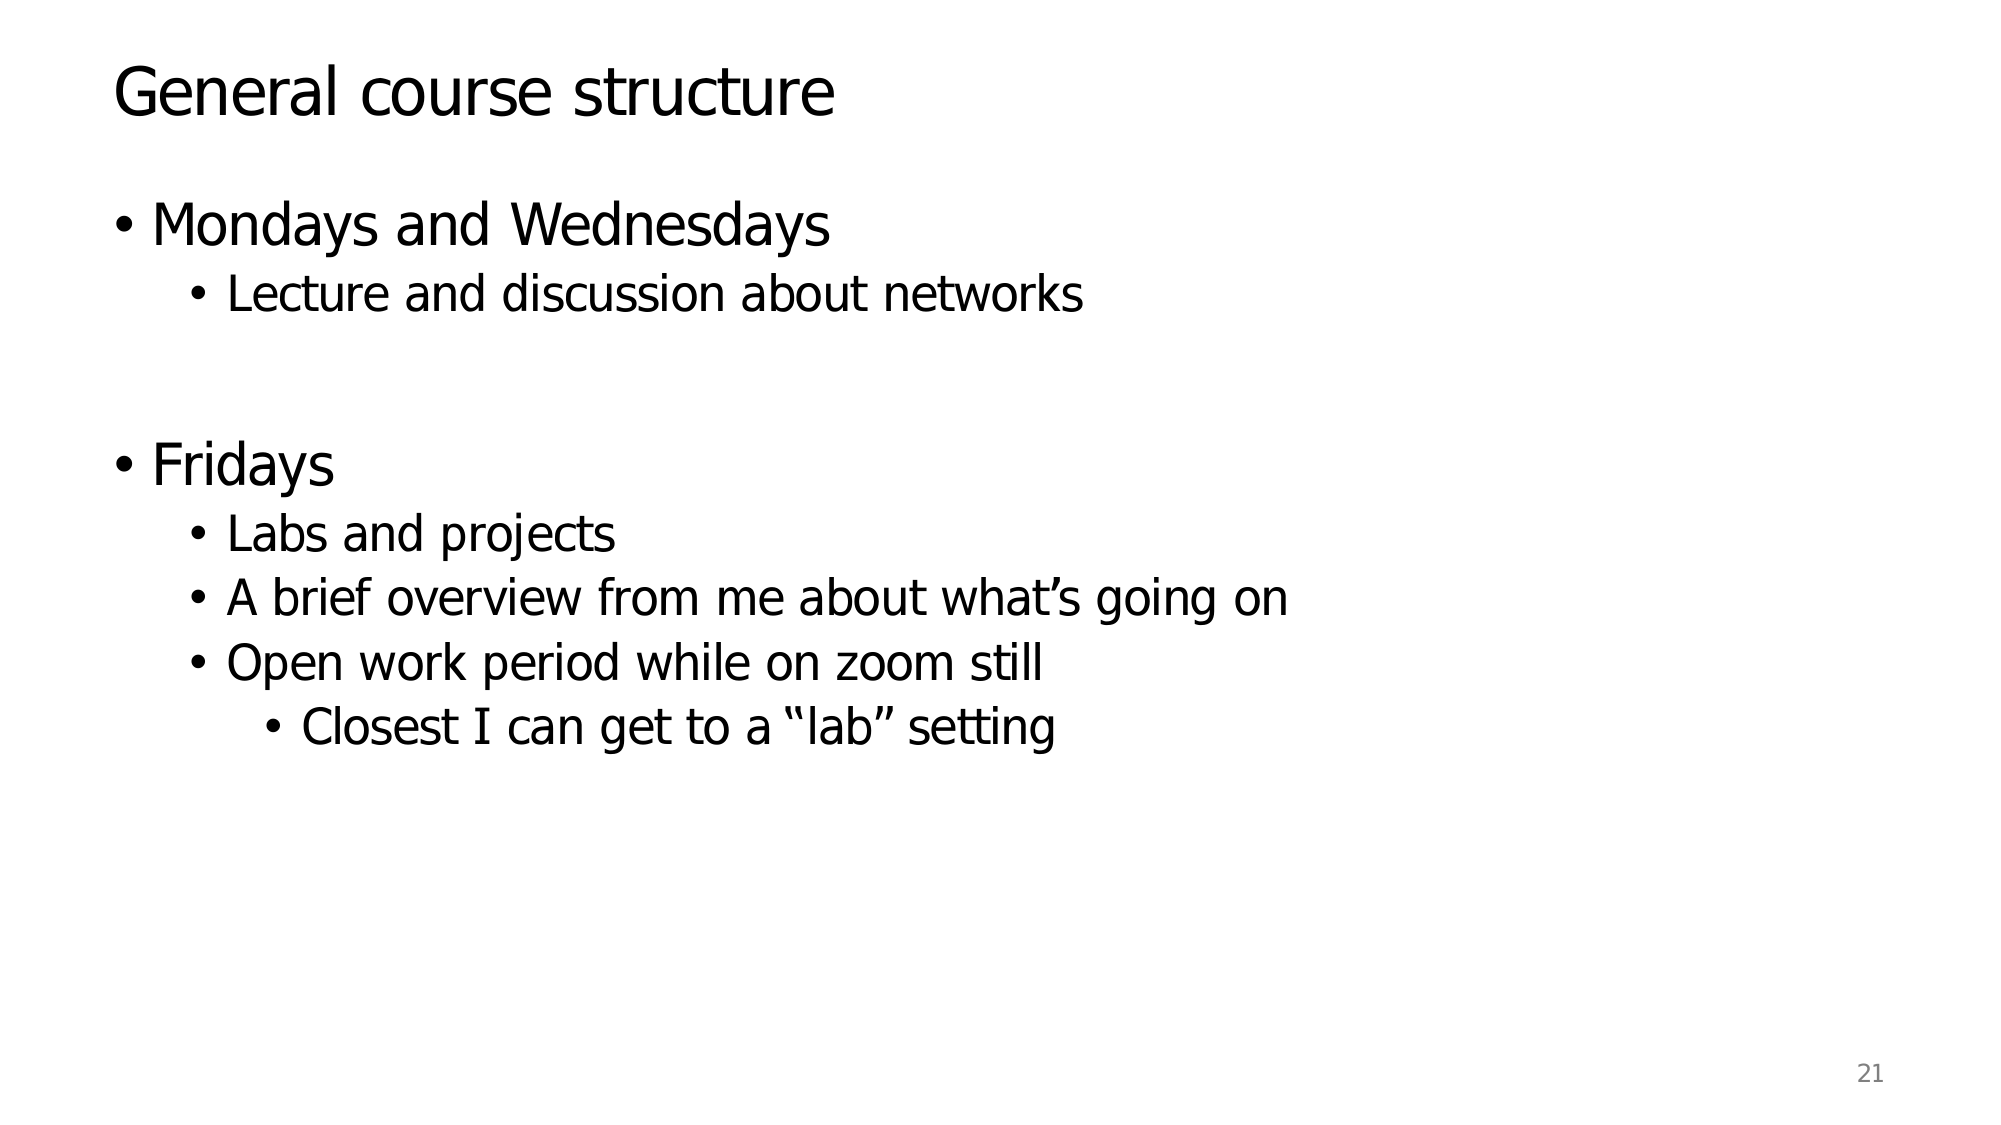

# General course structure
Mondays and Wednesdays
Lecture and discussion about networks

Fridays
Labs and projects
A brief overview from me about what’s going on
Open work period while on zoom still
Closest I can get to a “lab” setting
21